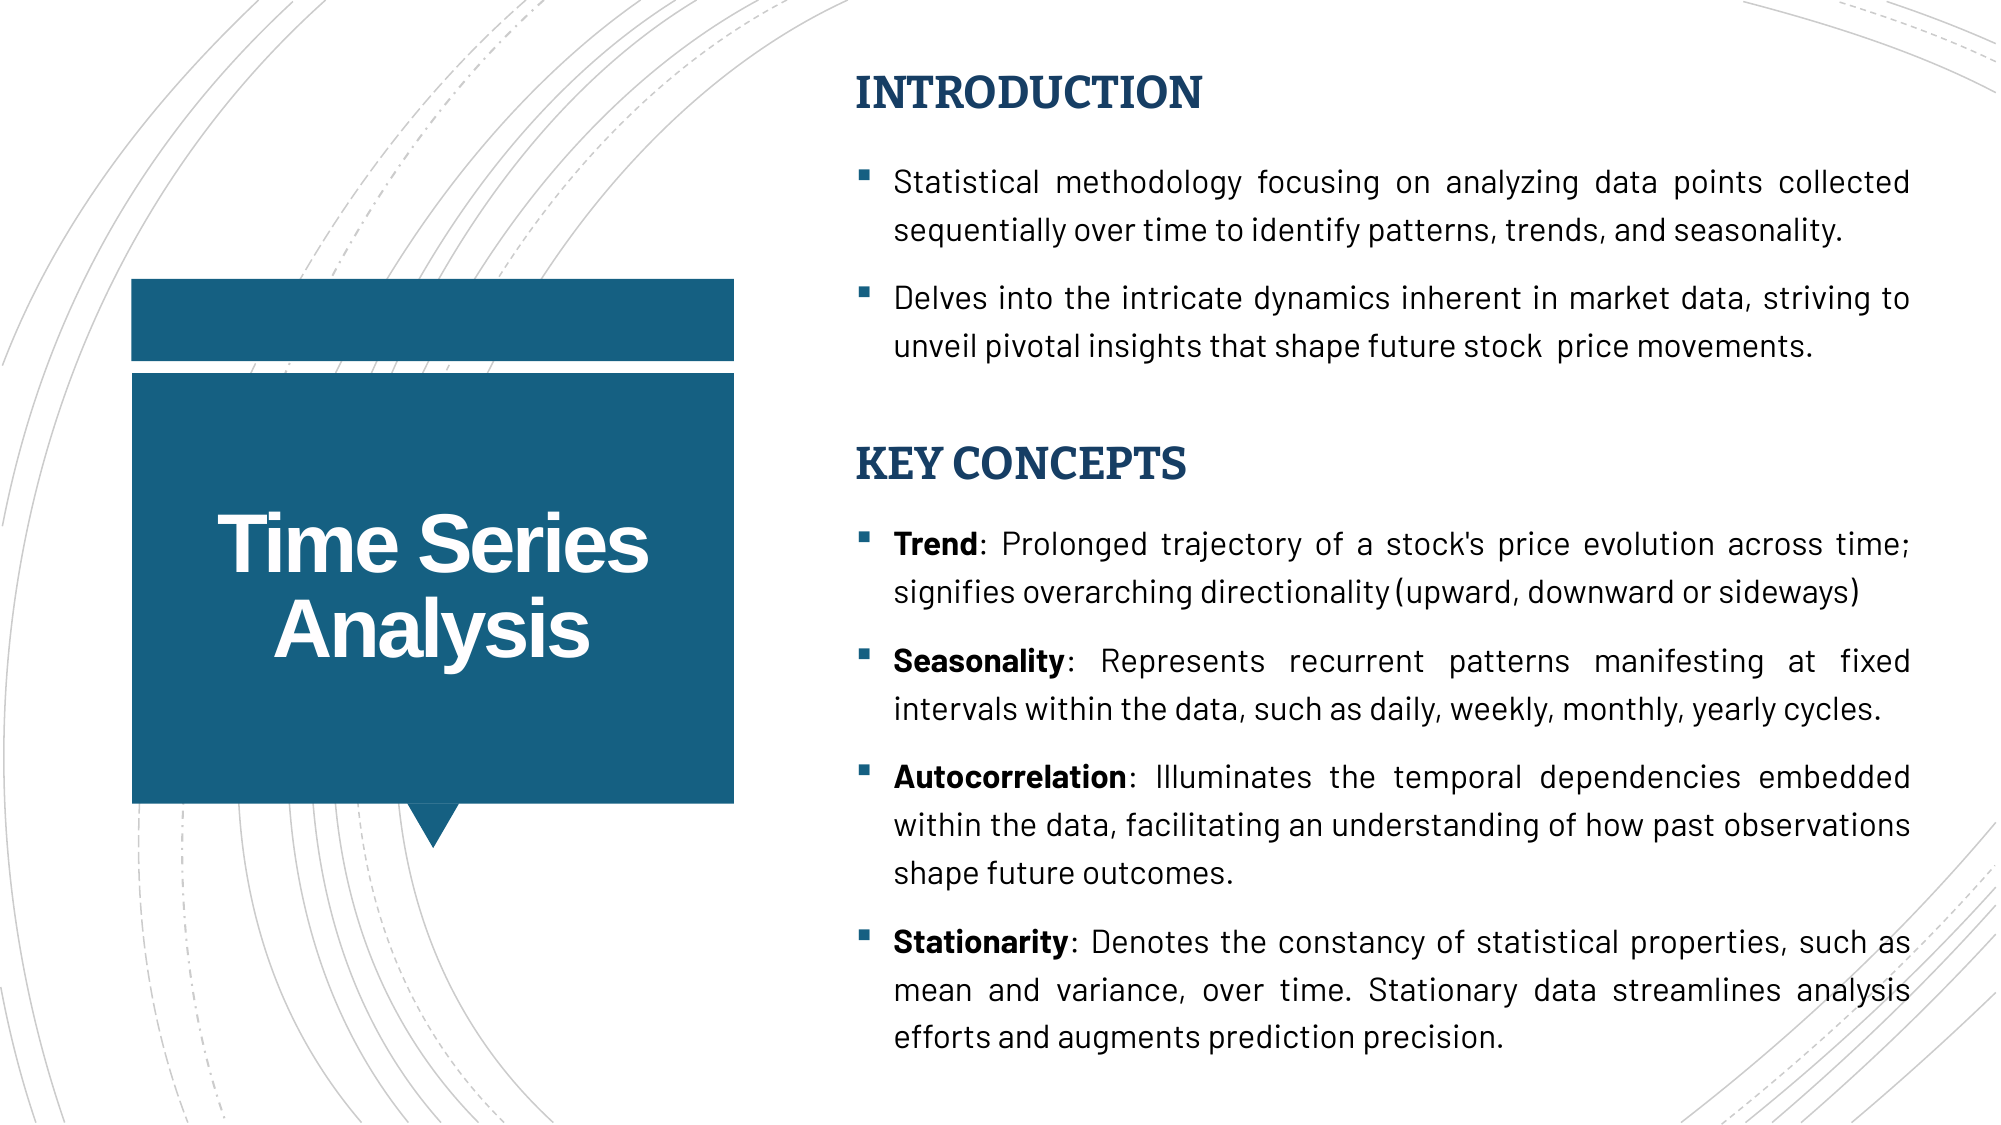

INTRODUCTION
Statistical methodology focusing on analyzing data points collected sequentially over time to identify patterns, trends, and seasonality.
Delves into the intricate dynamics inherent in market data, striving to unveil pivotal insights that shape future stock  price movements.
# Time Series Analysis
Key CONCEPTS
Trend: Prolonged trajectory of a stock's price evolution across time; signifies overarching directionality (upward, downward or sideways)
Seasonality: Represents recurrent patterns manifesting at fixed intervals within the data, such as daily, weekly, monthly, yearly cycles.
Autocorrelation: Illuminates the temporal dependencies embedded within the data, facilitating an understanding of how past observations shape future outcomes.
Stationarity: Denotes the constancy of statistical properties, such as mean and variance, over time. Stationary data streamlines analysis efforts and augments prediction precision.